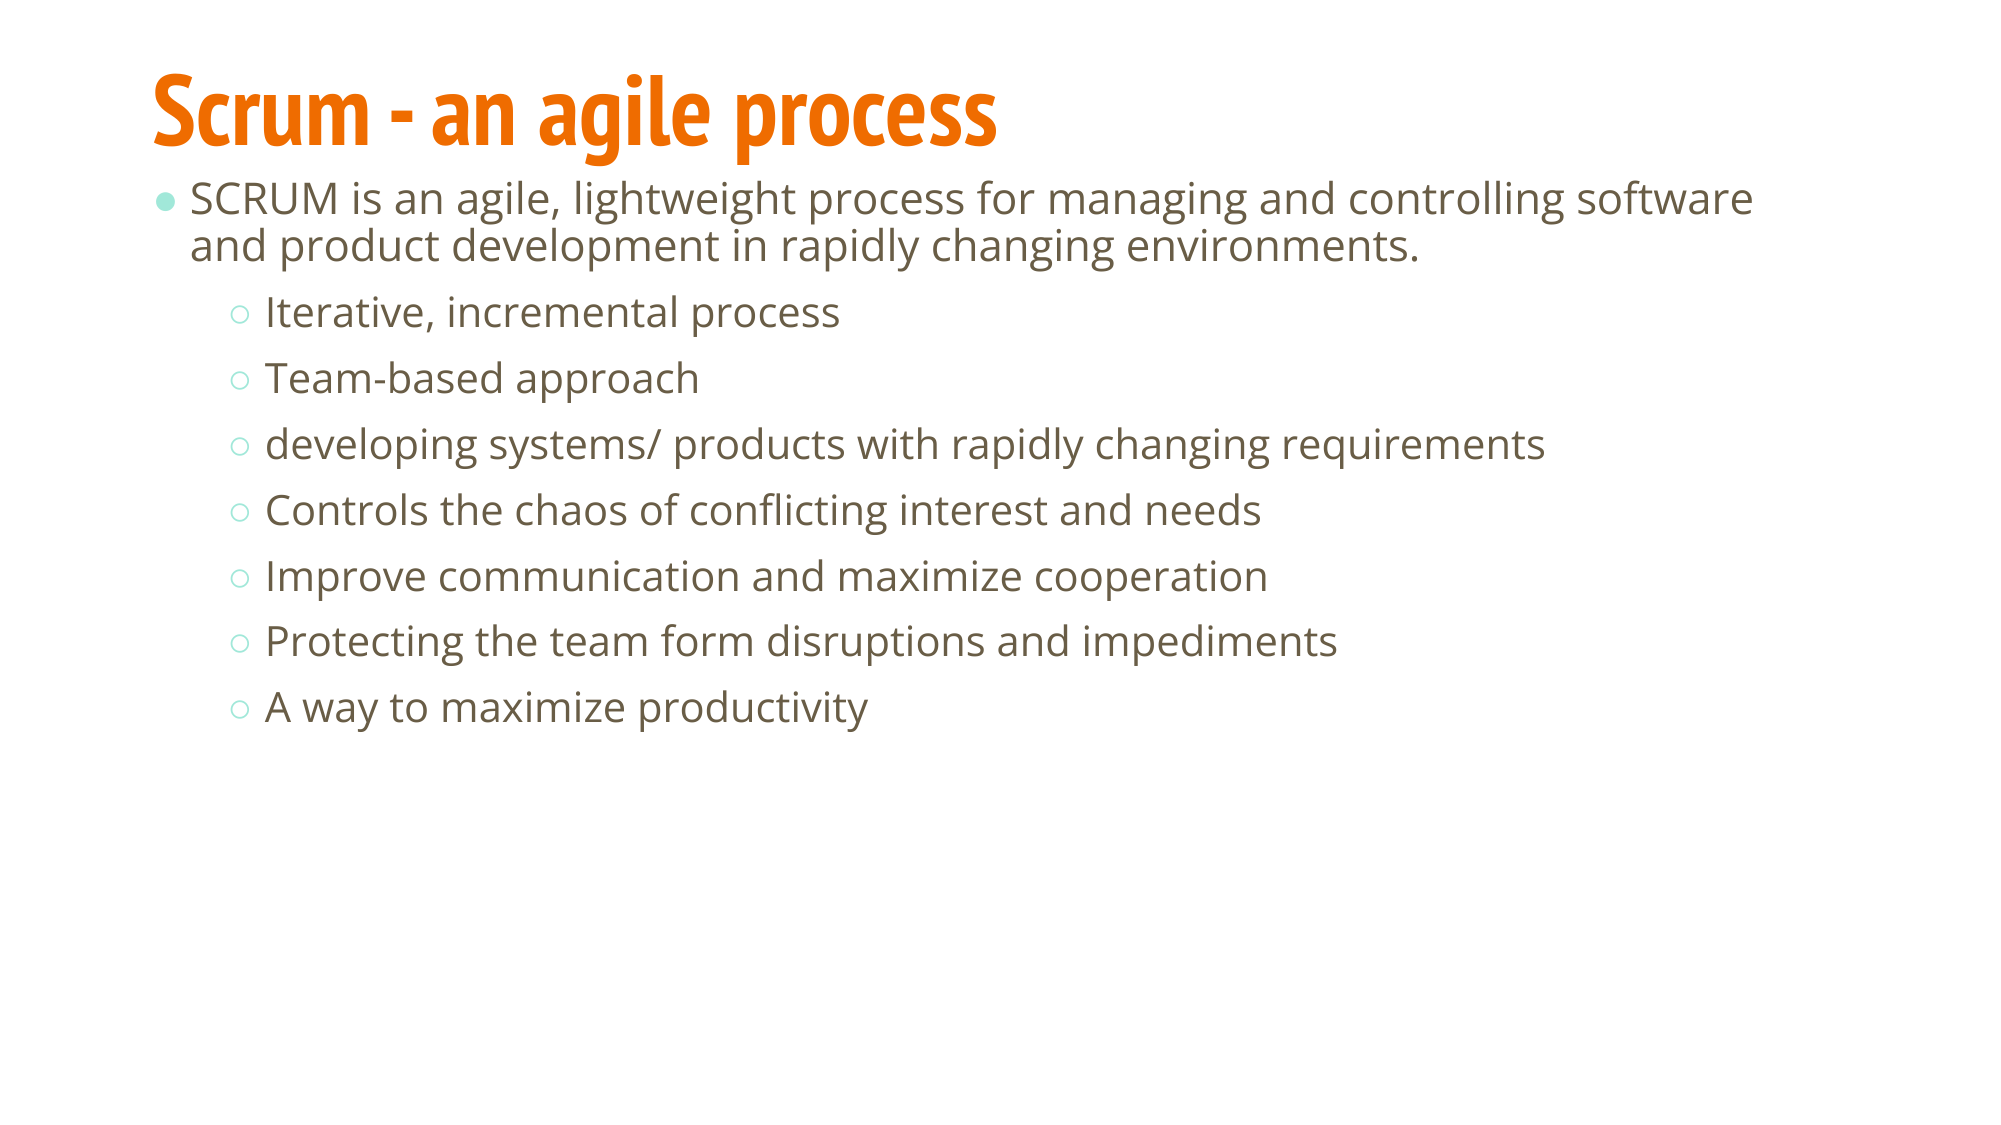

# Scrum - an agile process
SCRUM is an agile, lightweight process for managing and controlling software and product development in rapidly changing environments.
Iterative, incremental process
Team-based approach
developing systems/ products with rapidly changing requirements
Controls the chaos of conflicting interest and needs
Improve communication and maximize cooperation
Protecting the team form disruptions and impediments
A way to maximize productivity